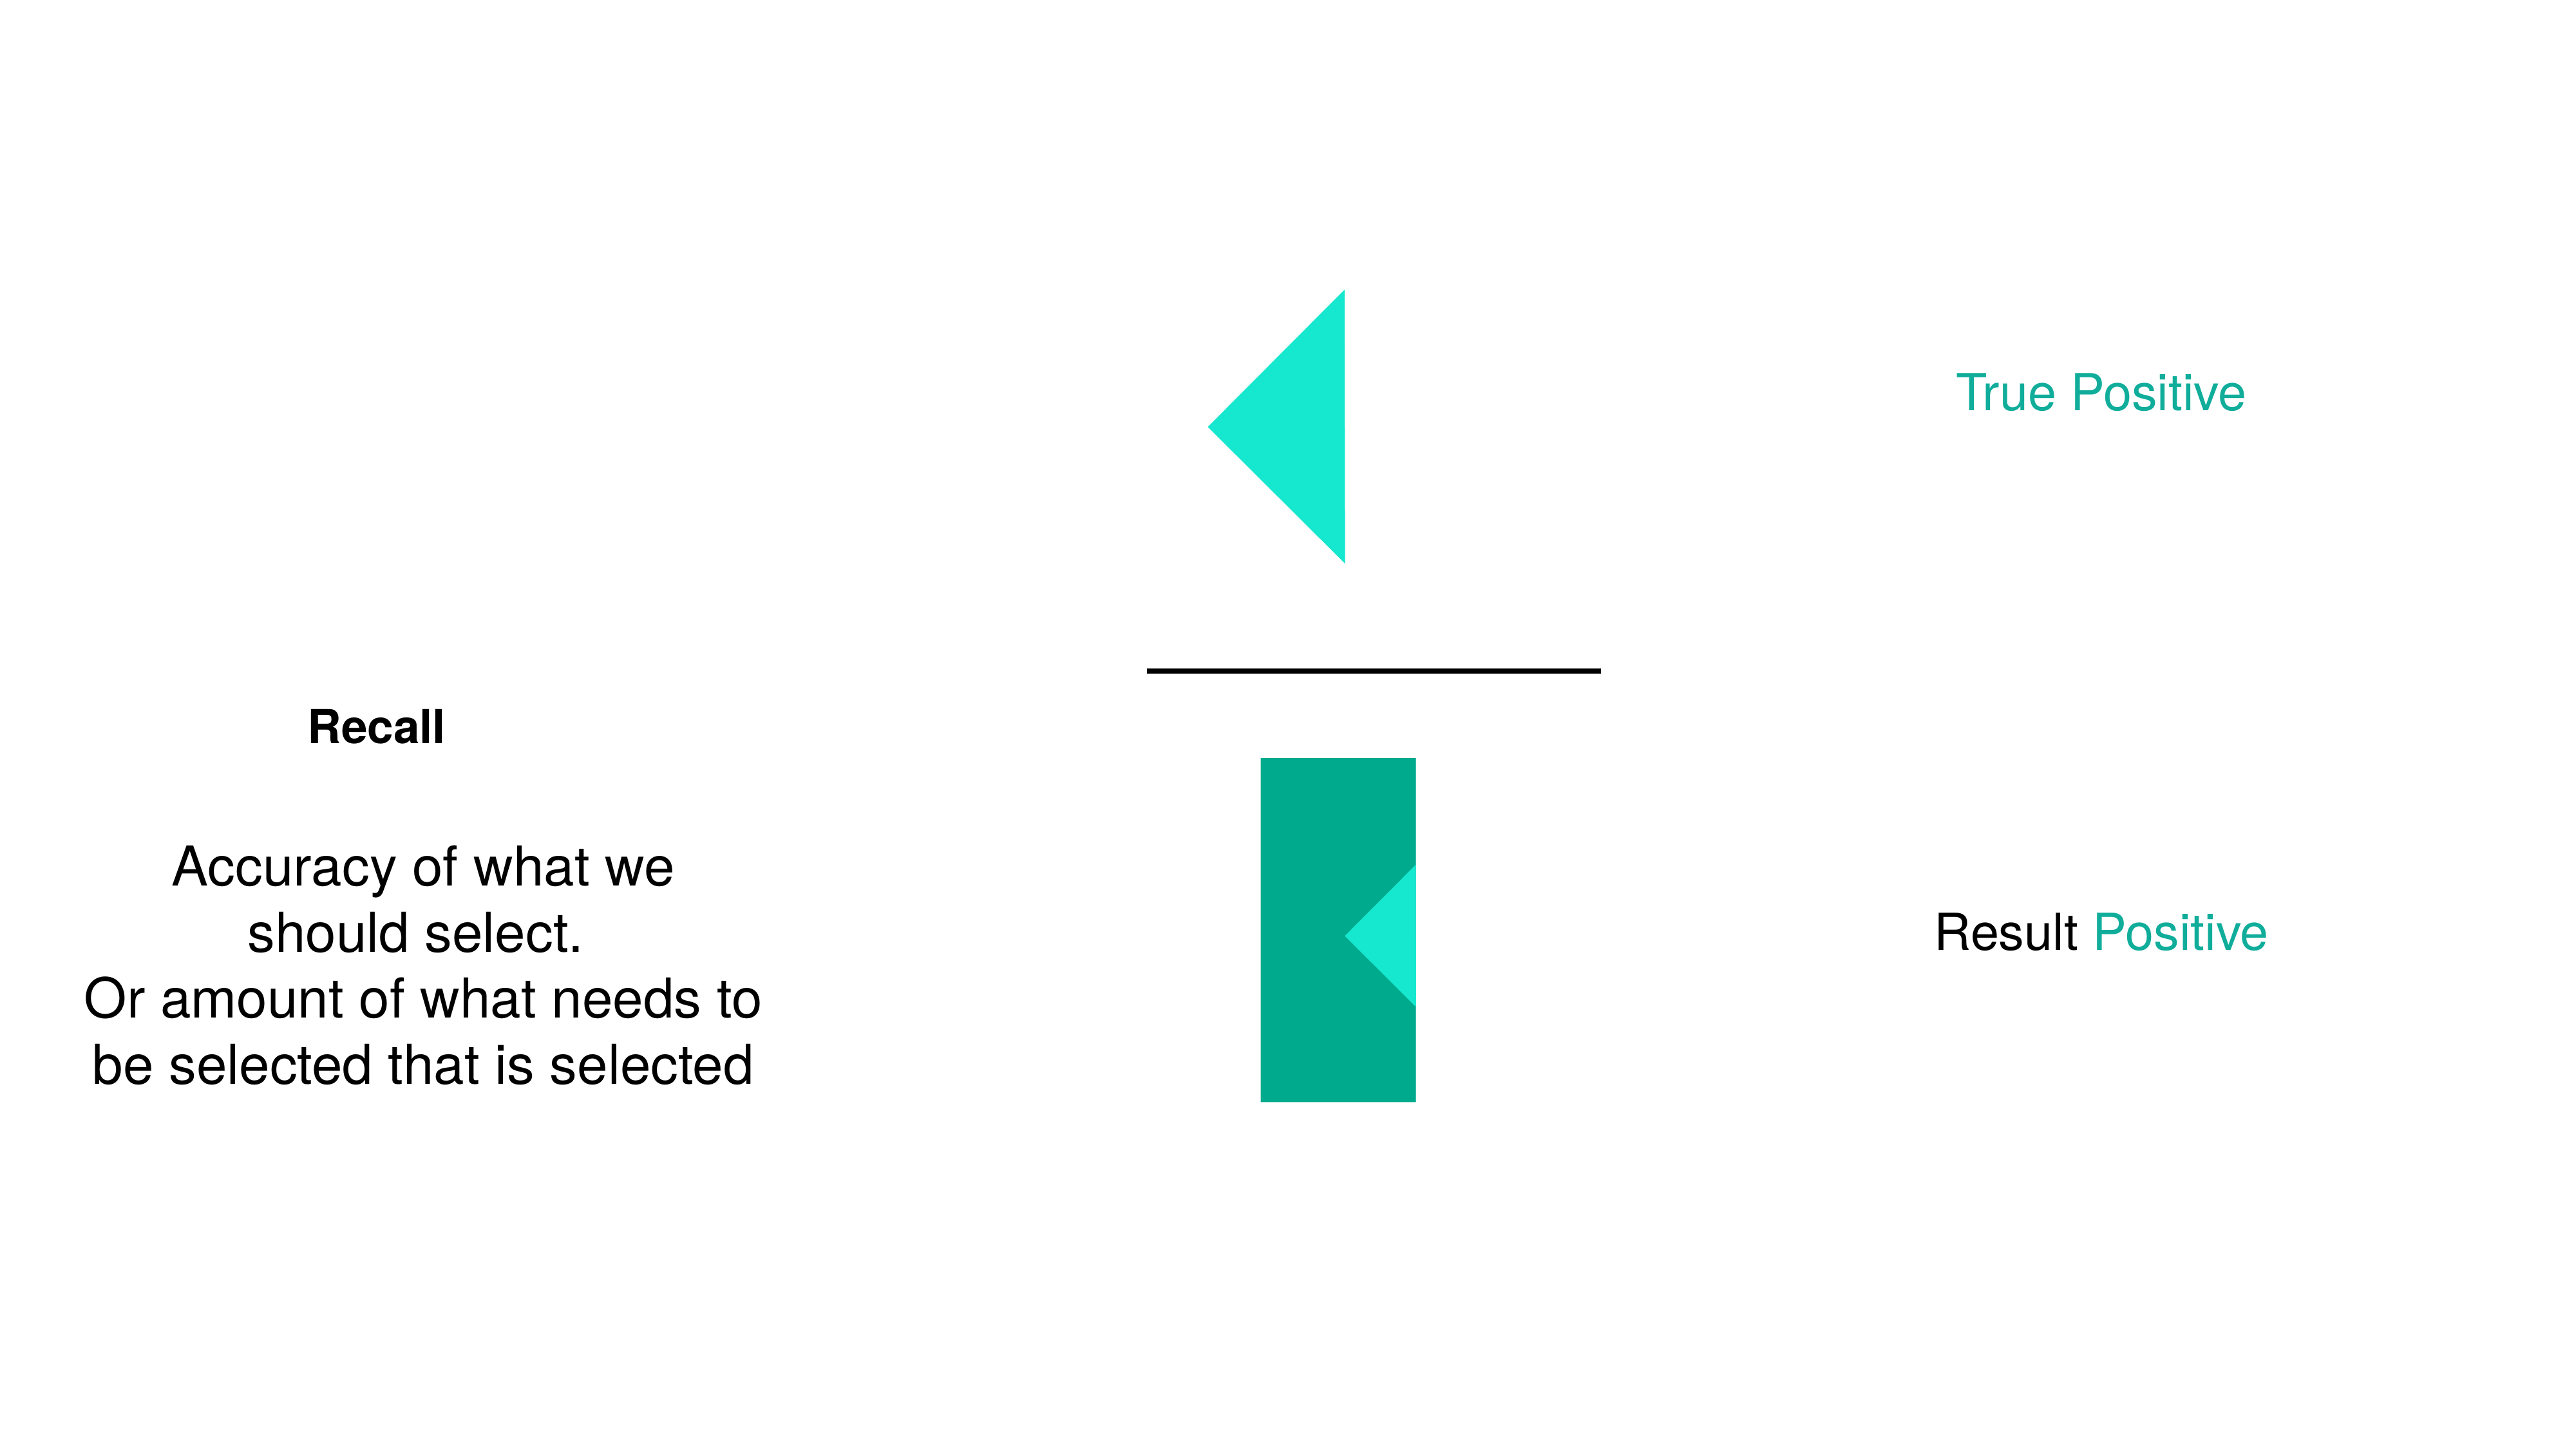

True Positive
Recall

Accuracy of what we should select.
Or amount of what needs to be selected that is selected

Result Positive